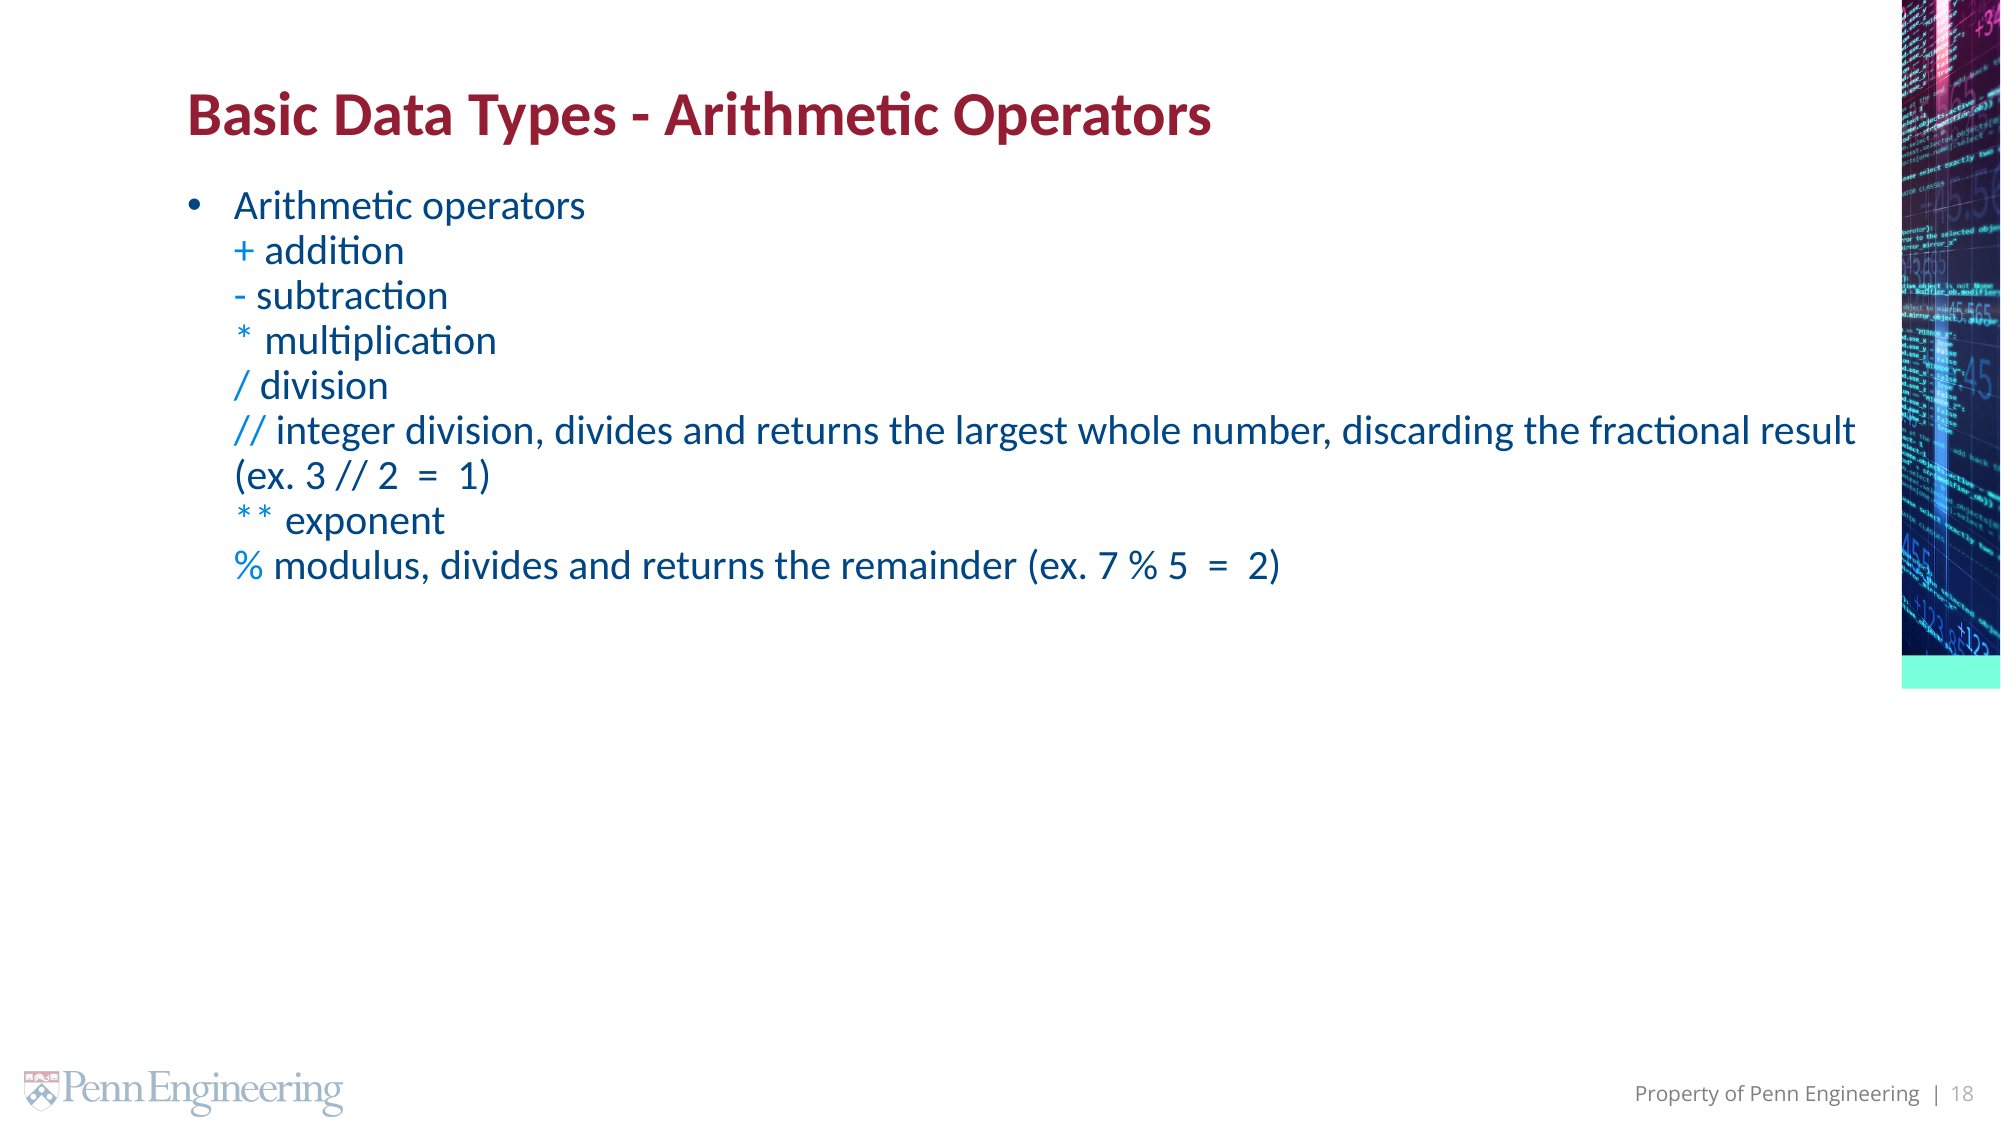

# Basic Data Types - Arithmetic Operators
Arithmetic operators
+ addition
- subtraction
* multiplication
/ division
// integer division, divides and returns the largest whole number, discarding the fractional result (ex. 3 // 2  =  1)
** exponent
% modulus, divides and returns the remainder (ex. 7 % 5  =  2)

18